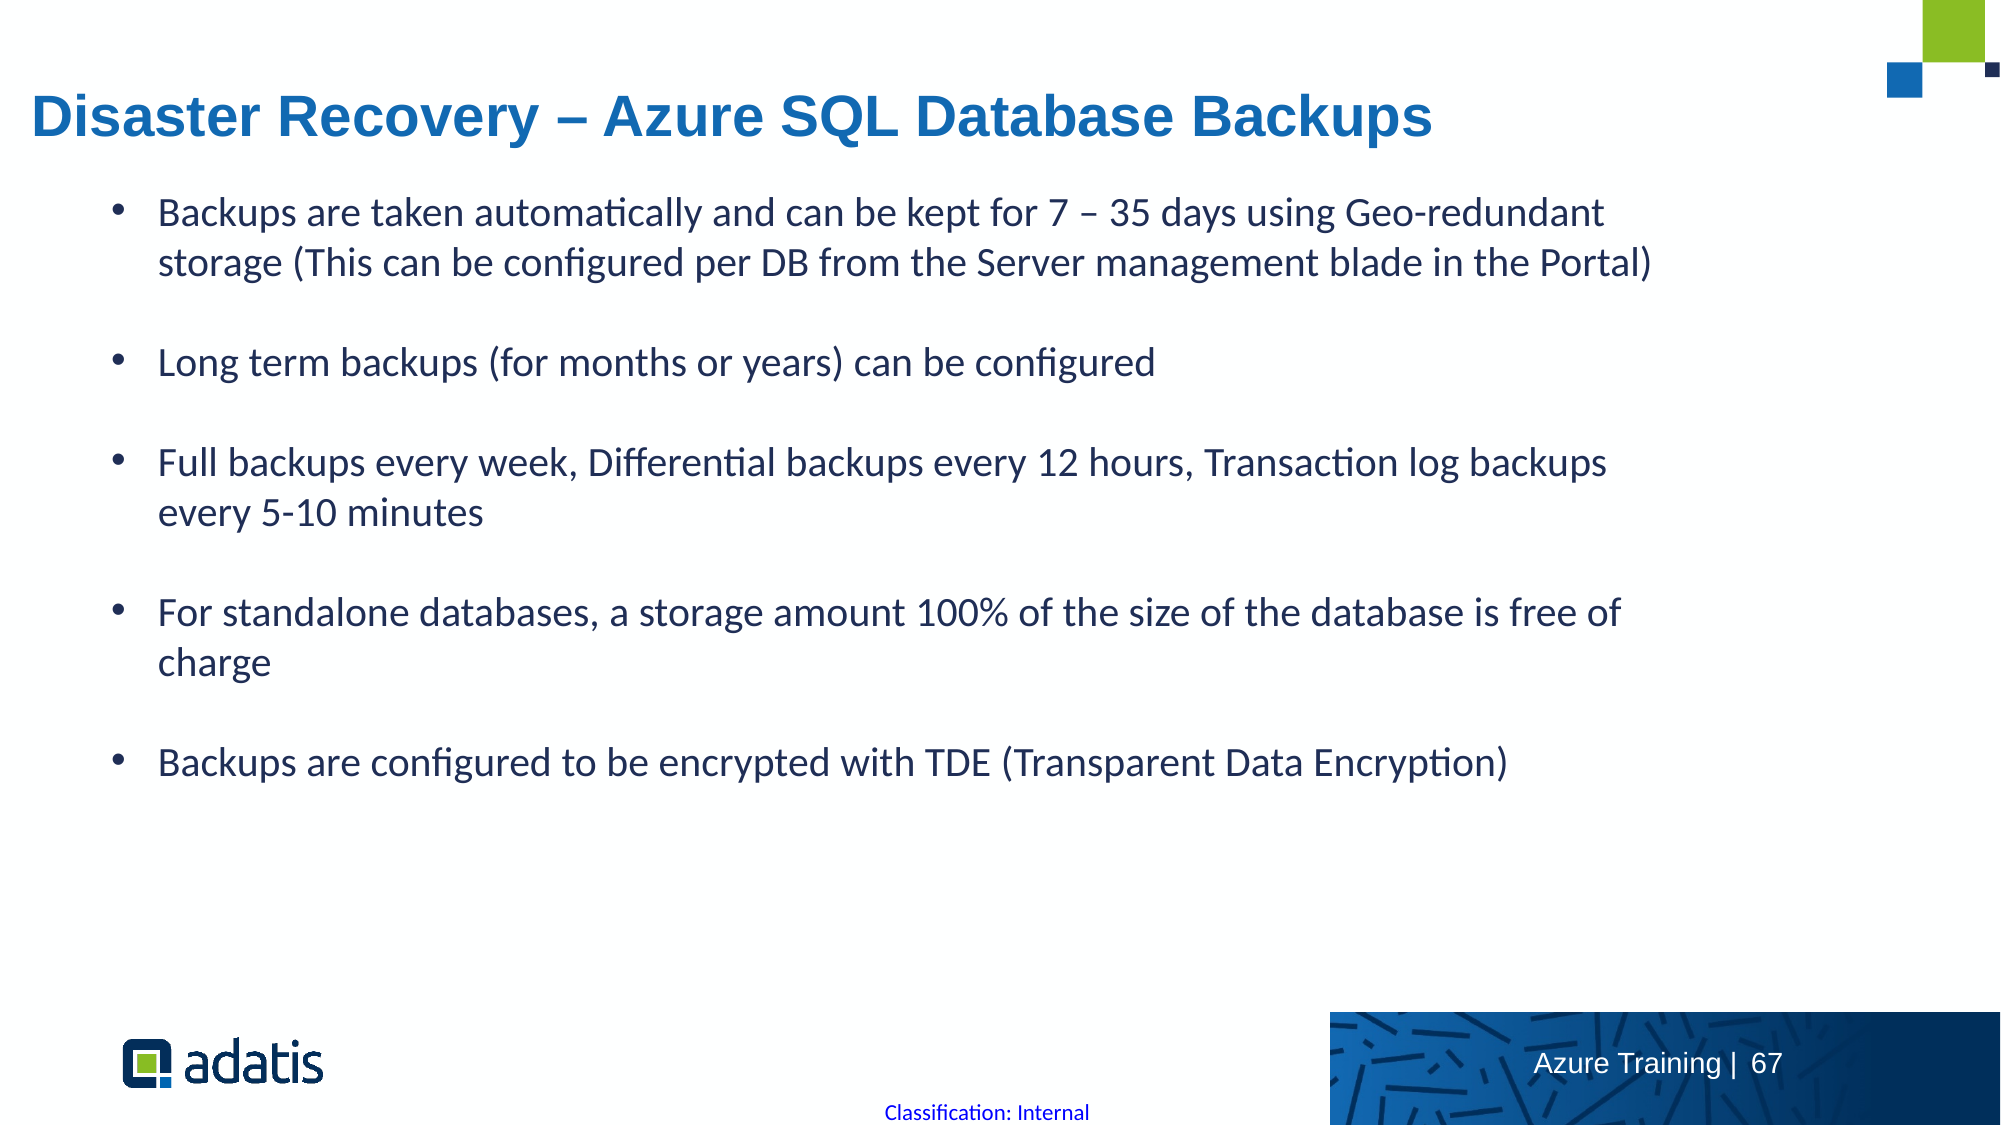

# Disaster Recovery – Azure SQL Database Backups
Backups are taken automatically and can be kept for 7 – 35 days using Geo-redundant storage (This can be configured per DB from the Server management blade in the Portal)

Long term backups (for months or years) can be configured

Full backups every week, Differential backups every 12 hours, Transaction log backups every 5-10 minutes

For standalone databases, a storage amount 100% of the size of the database is free of charge

Backups are configured to be encrypted with TDE (Transparent Data Encryption)